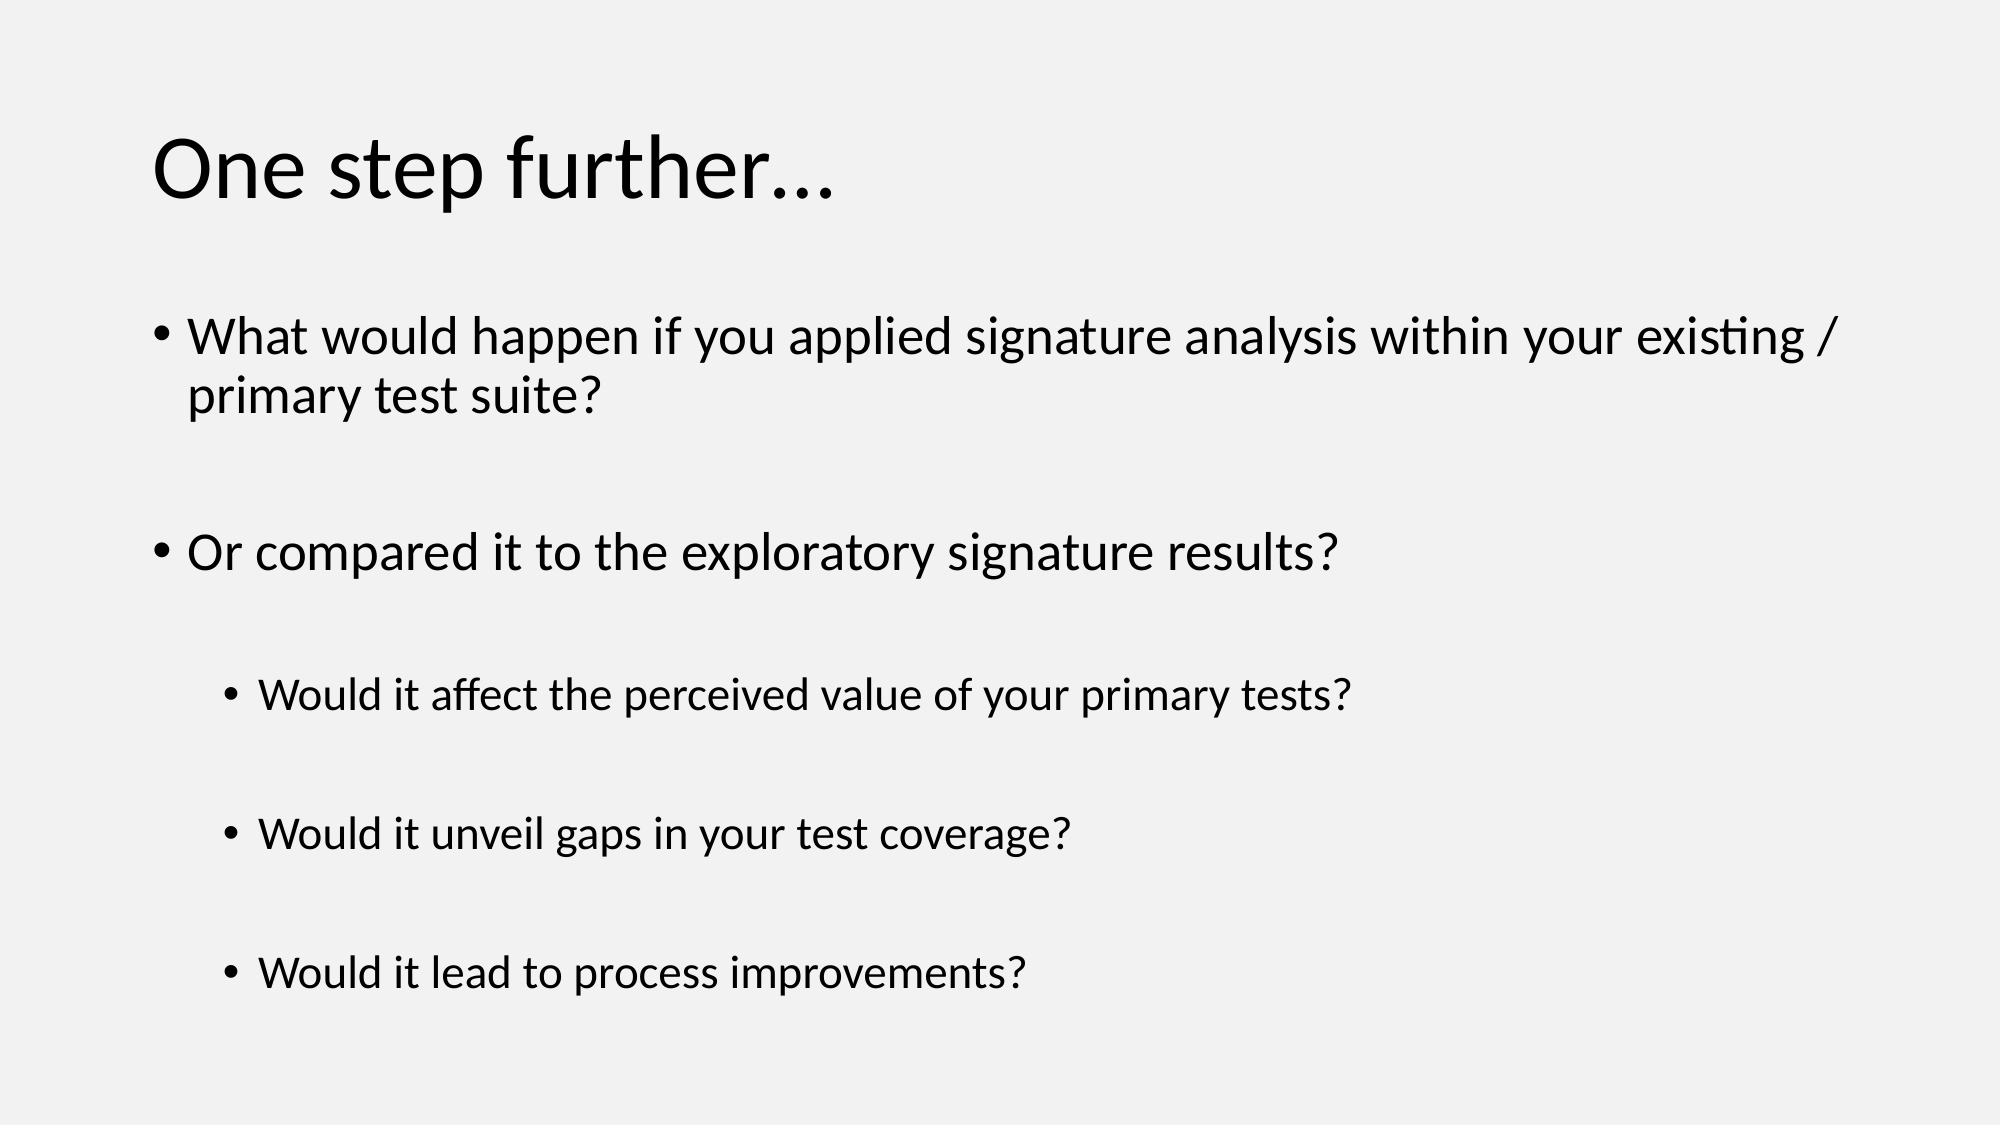

# One step further…
What would happen if you applied signature analysis within your existing / primary test suite?

Or compared it to the exploratory signature results?

Would it affect the perceived value of your primary tests?

Would it unveil gaps in your test coverage?

Would it lead to process improvements?